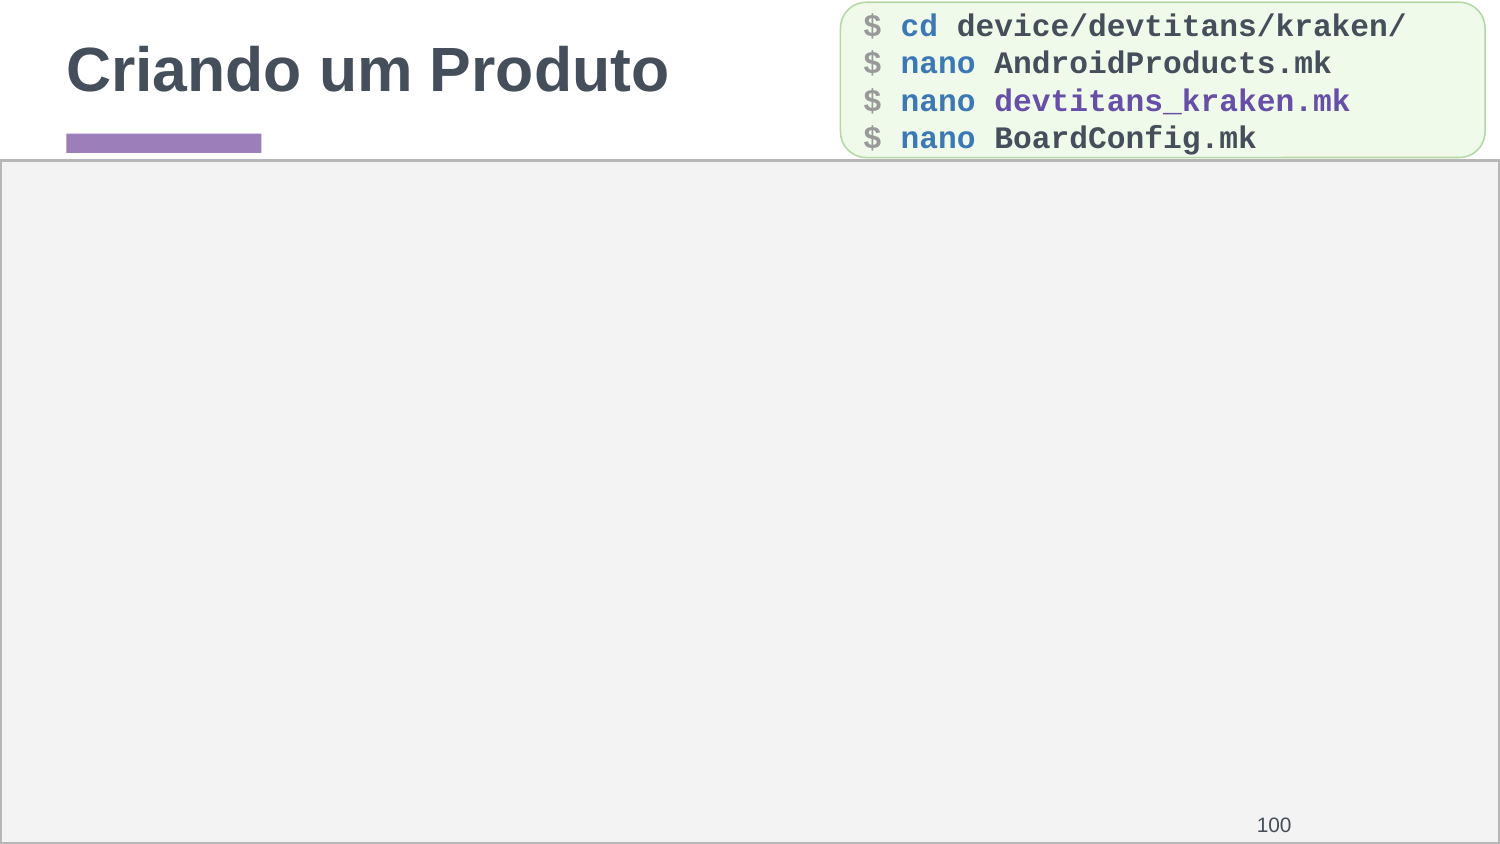

# Criando um Produto
$ cd device/devtitans/kraken/
$ nano AndroidProducts.mk
$ nano devtitans_kraken.mk
$ nano BoardConfig.mk

100